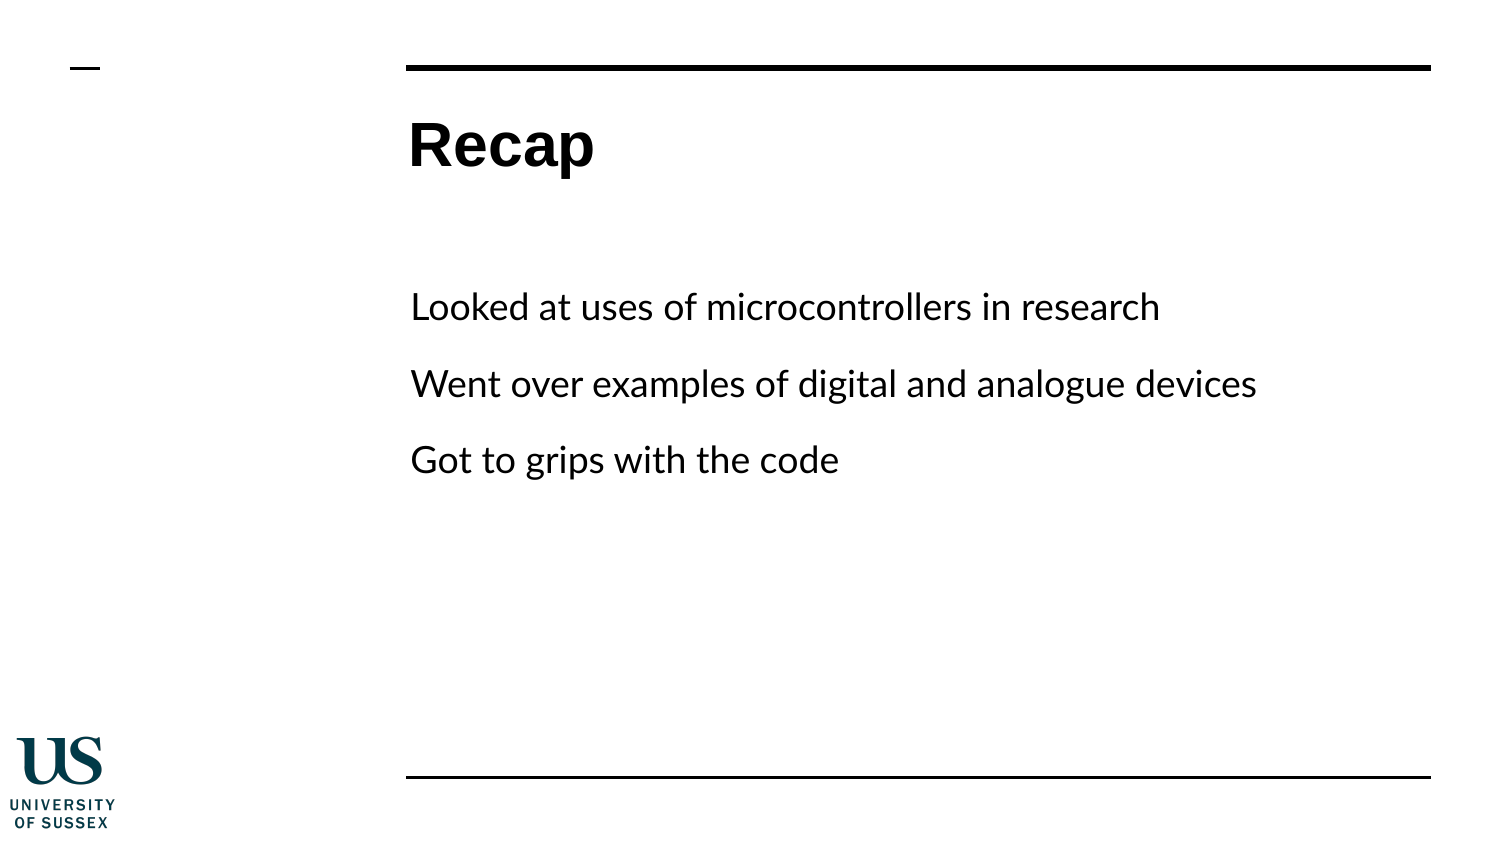

# Recap
Looked at uses of microcontrollers in research
Went over examples of digital and analogue devices
Got to grips with the code